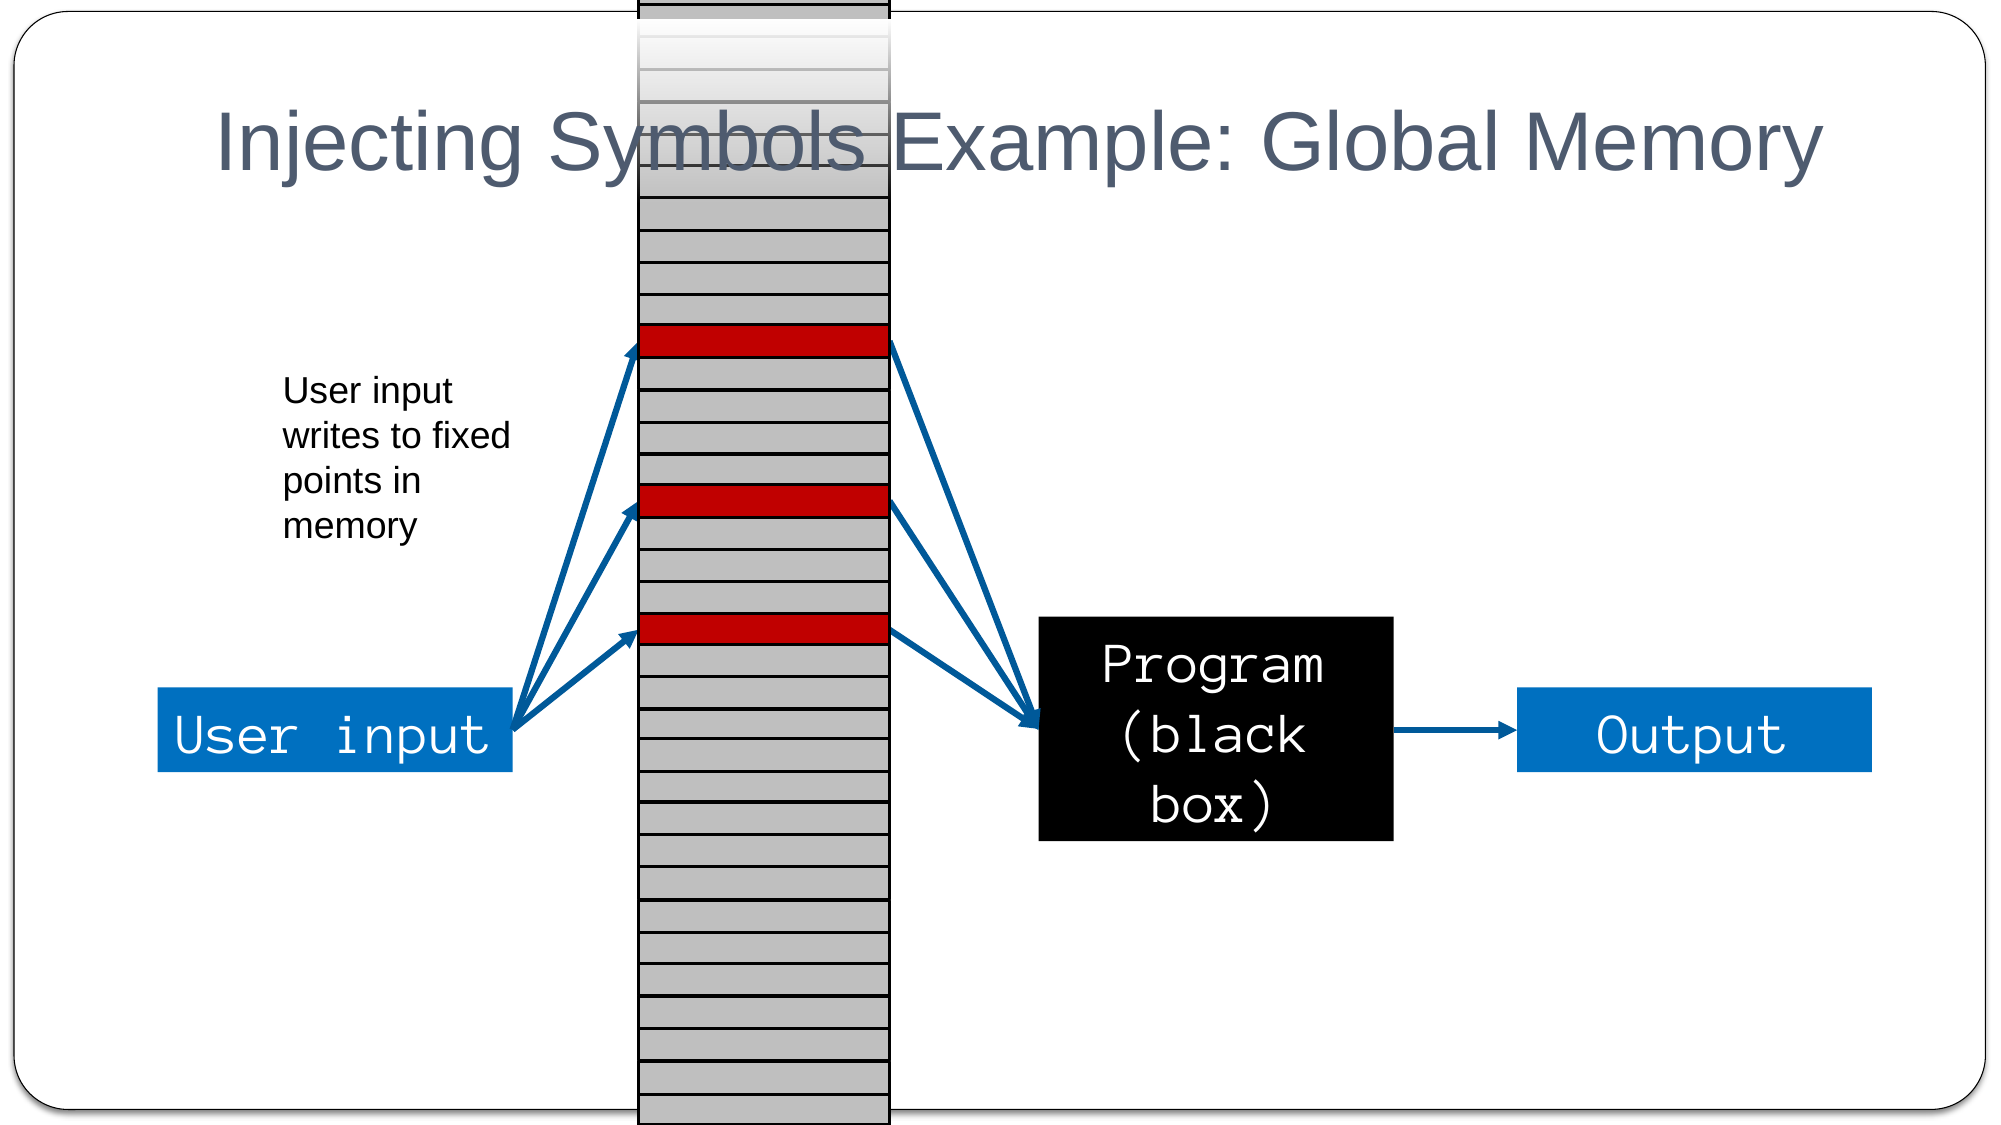

# Injecting Symbols Example: Global Memory

User input writes to fixed points in memory

Program (black box)

User input
Output